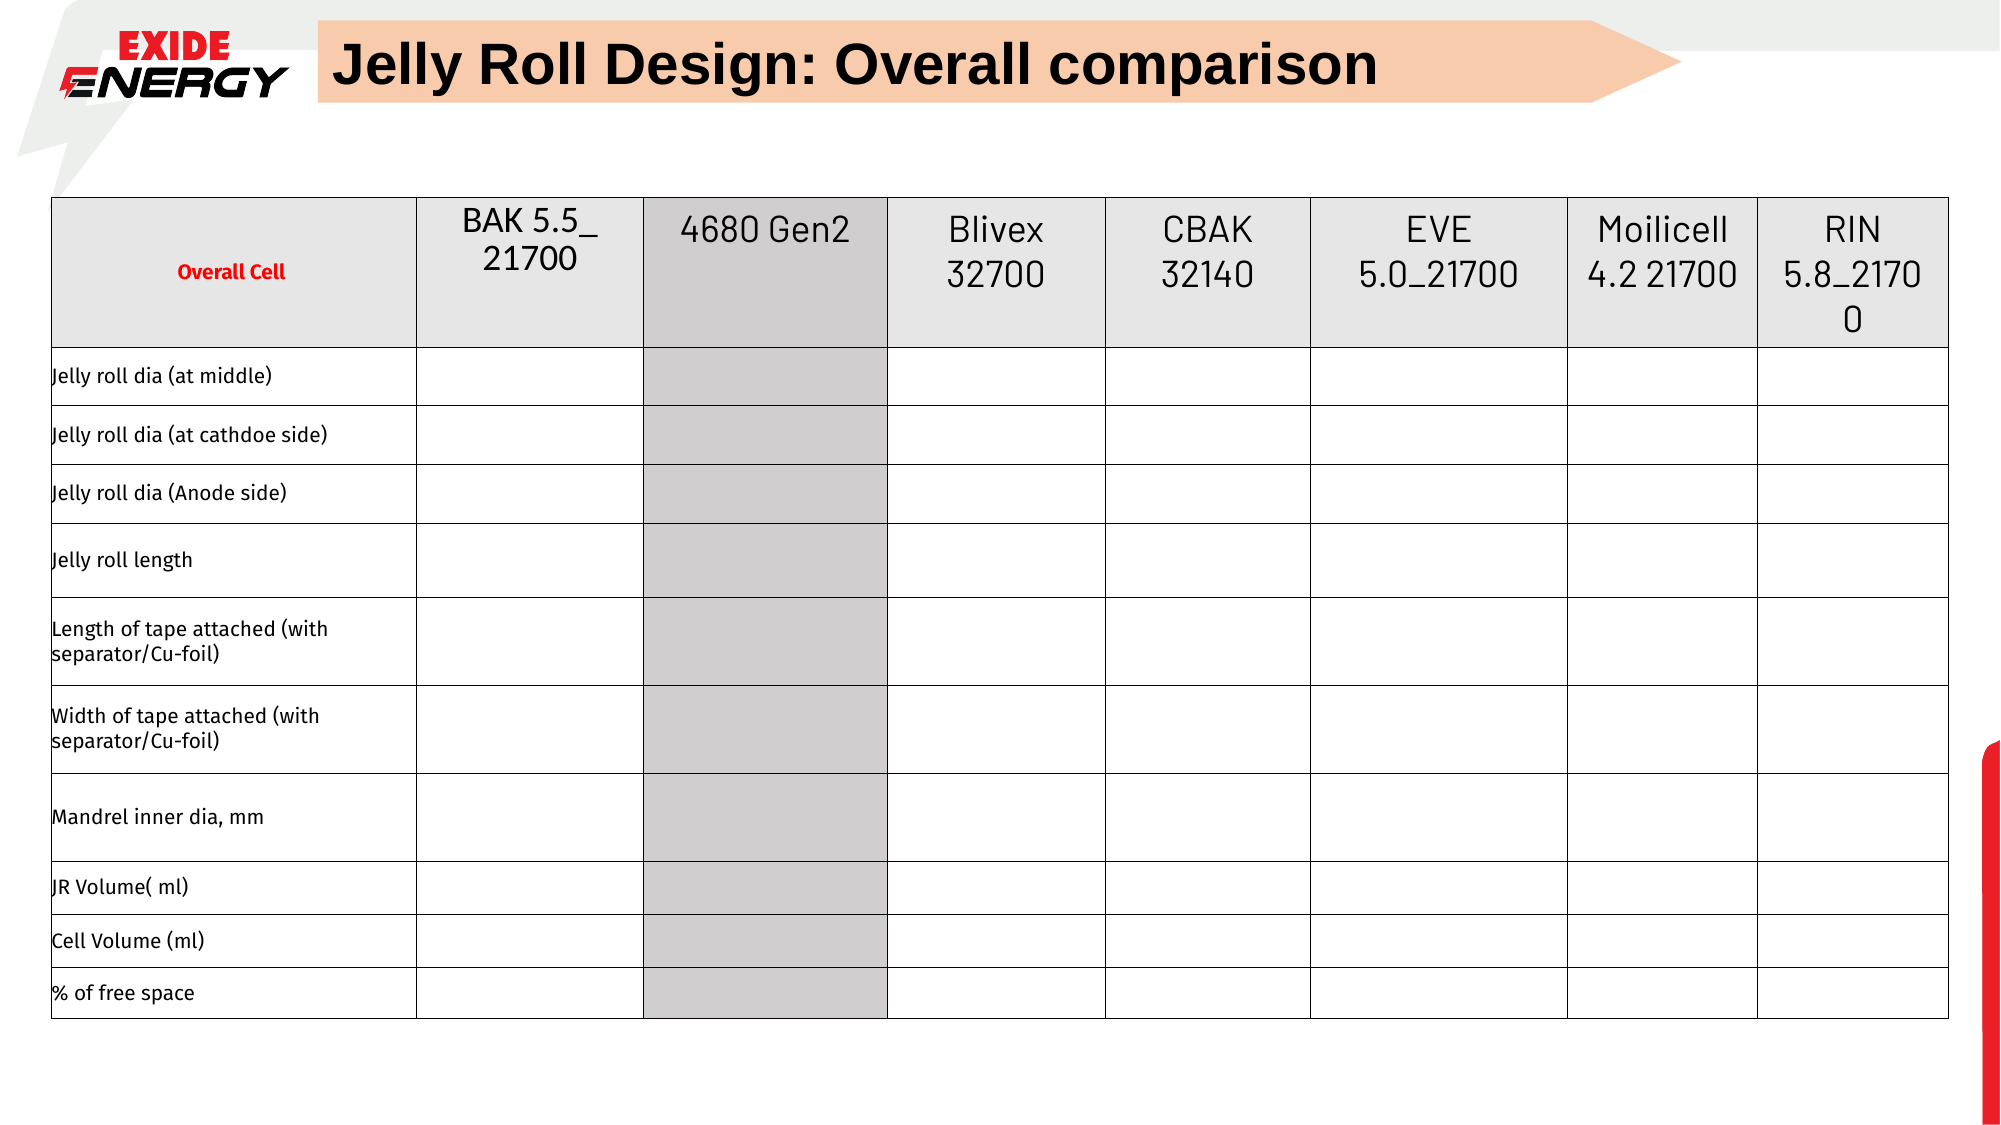

Jelly Roll Design: Overall comparison
| Overall Cell | BAK 5.5\_ 21700 | 4680 Gen2 | Blivex 32700 | CBAK 32140 | EVE 5.0\_21700 | Moilicell 4.2 21700 | RIN 5.8\_21700 |
| --- | --- | --- | --- | --- | --- | --- | --- |
| Jelly roll dia (at middle) |  |  |  |  |  |  |  |
| Jelly roll dia (at cathdoe side) |  |  |  |  |  |  |  |
| Jelly roll dia (Anode side) |  |  |  |  |  |  |  |
| Jelly roll length |  |  |  |  |  |  |  |
| Length of tape attached (with separator/Cu-foil) |  |  |  |  |  |  |  |
| Width of tape attached (with separator/Cu-foil) |  |  |  |  |  |  |  |
| Mandrel inner dia, mm |  |  |  |  |  |  |  |
| JR Volume( ml) |  |  |  |  |  |  |  |
| Cell Volume (ml) |  |  |  |  |  |  |  |
| % of free space |  |  |  |  |  |  |  |